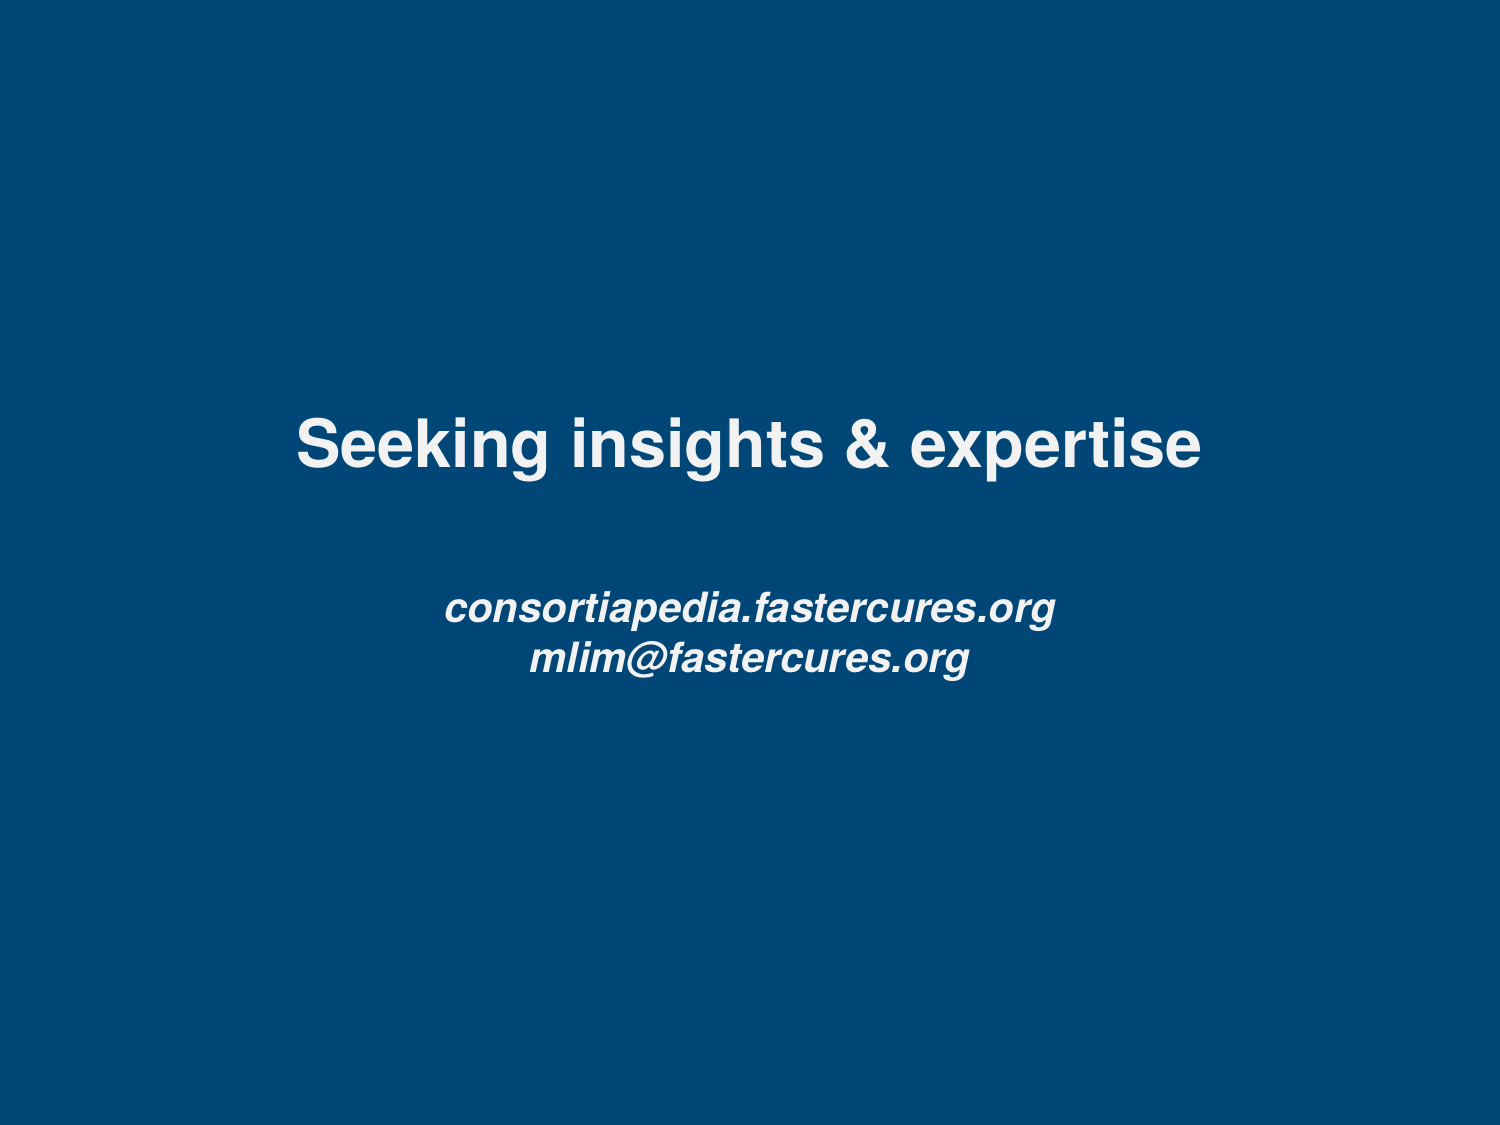

# Seeking insights & expertise consortiapedia.fastercures.org mlim@fastercures.org